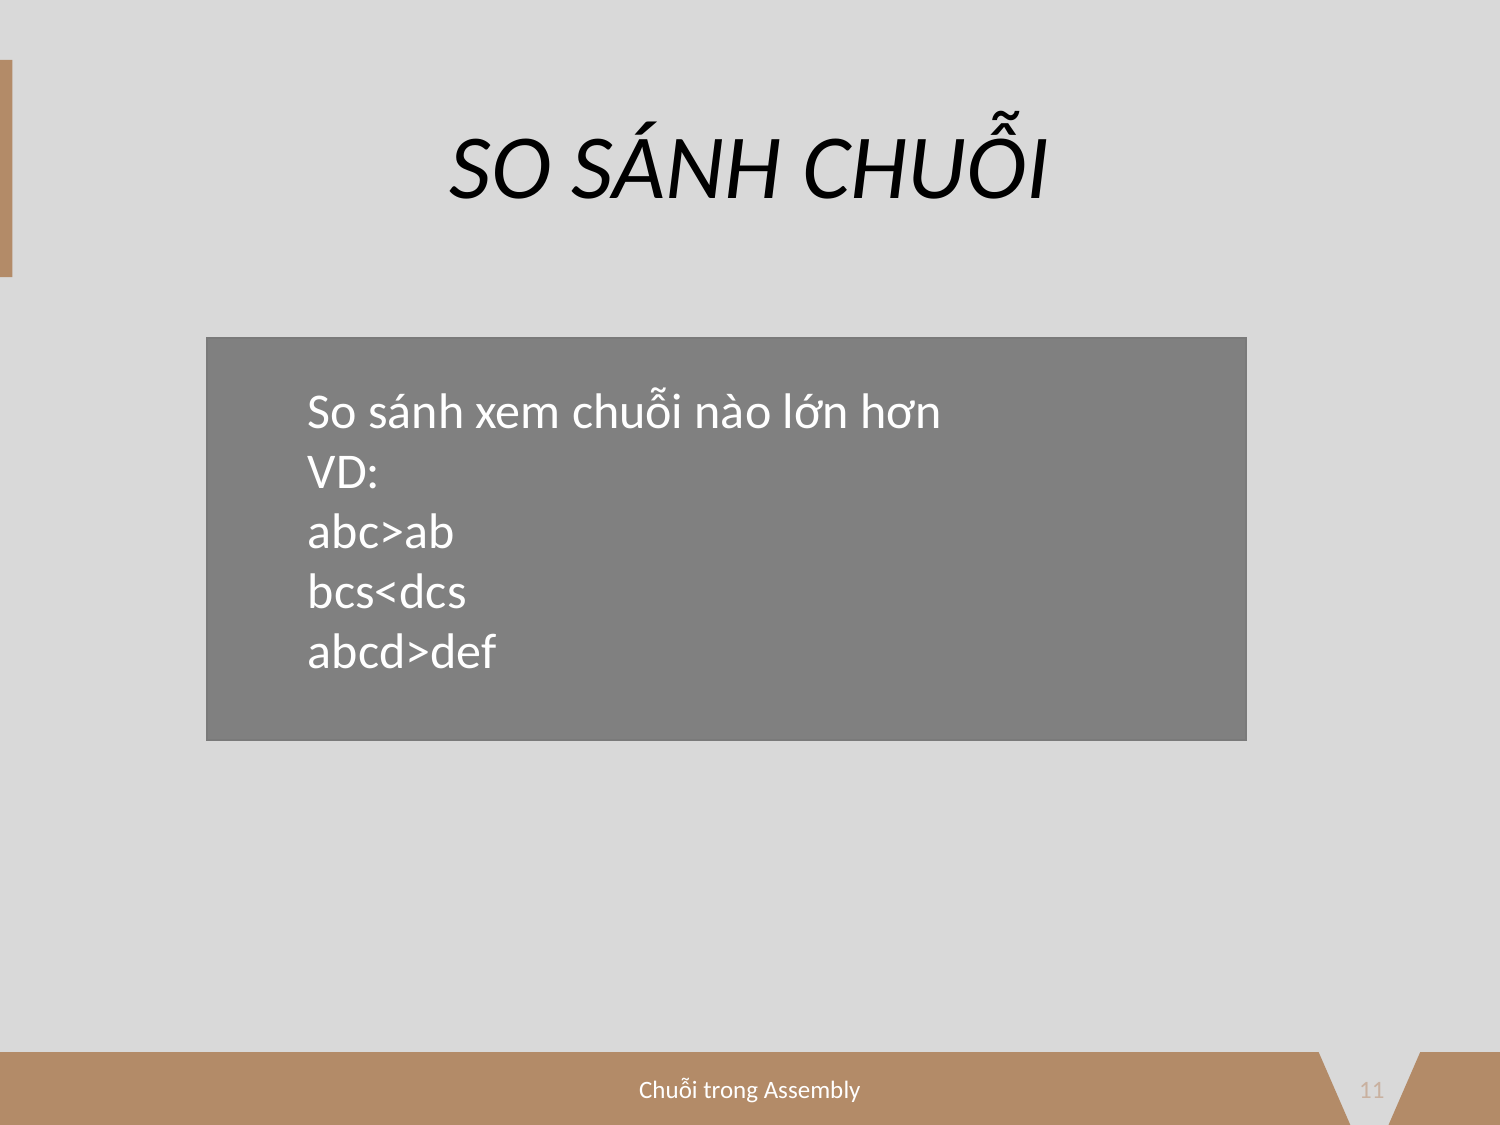

# SO SÁNH CHUỖI
So sánh xem chuỗi nào lớn hơn
VD:
abc>ab
bcs<dcs
abcd>def

Chuỗi trong Assembly
11